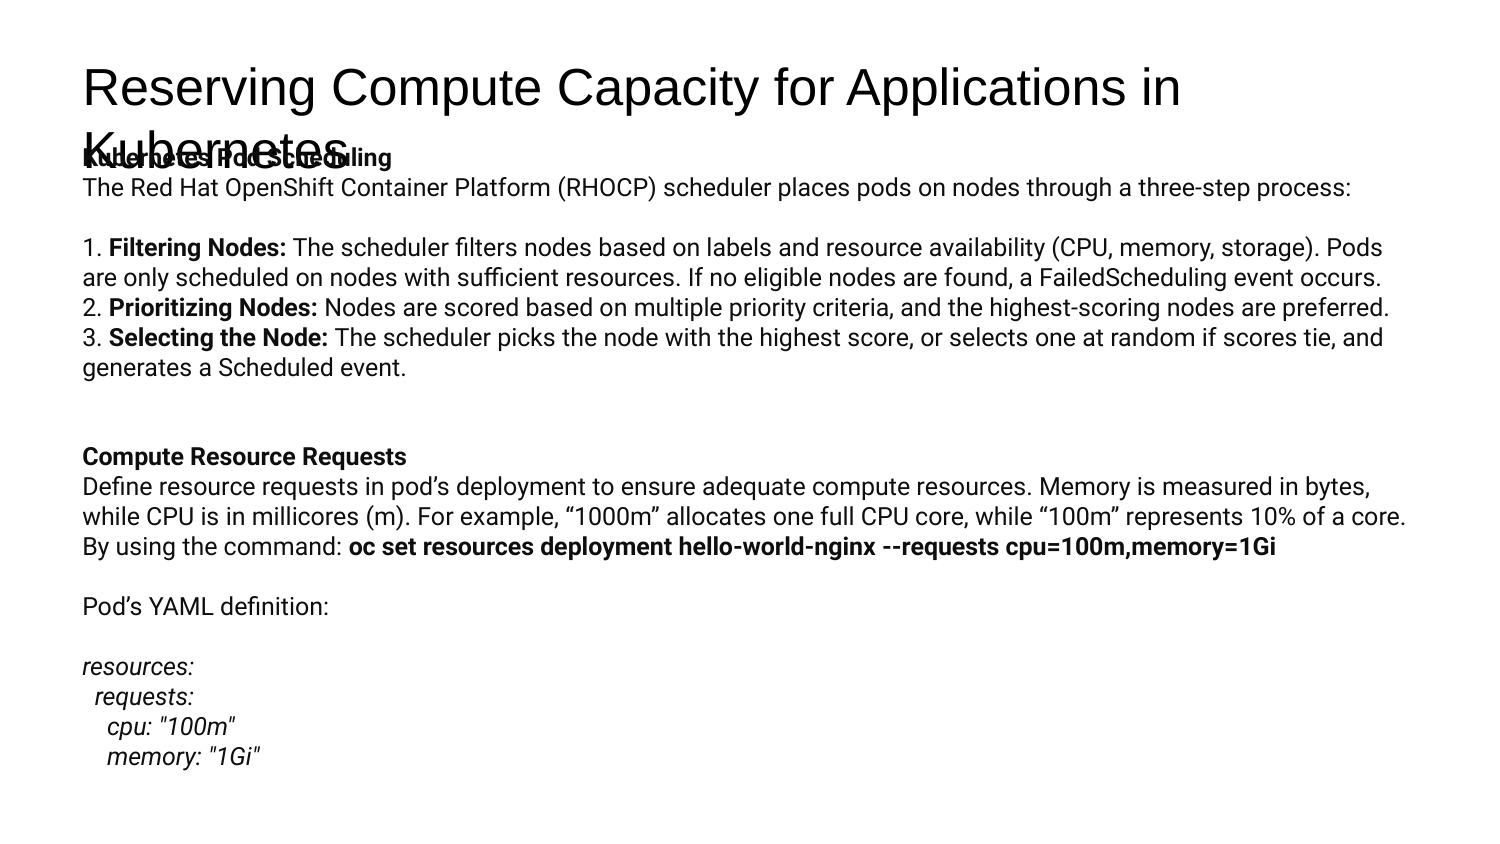

# Reserving Compute Capacity for Applications in Kubernetes
Kubernetes Pod Scheduling
The Red Hat OpenShift Container Platform (RHOCP) scheduler places pods on nodes through a three-step process:

1. Filtering Nodes: The scheduler filters nodes based on labels and resource availability (CPU, memory, storage). Pods are only scheduled on nodes with sufficient resources. If no eligible nodes are found, a FailedScheduling event occurs.
2. Prioritizing Nodes: Nodes are scored based on multiple priority criteria, and the highest-scoring nodes are preferred.
3. Selecting the Node: The scheduler picks the node with the highest score, or selects one at random if scores tie, and generates a Scheduled event.

Compute Resource Requests
Define resource requests in pod’s deployment to ensure adequate compute resources. Memory is measured in bytes, while CPU is in millicores (m). For example, “1000m” allocates one full CPU core, while “100m” represents 10% of a core.
By using the command: oc set resources deployment hello-world-nginx --requests cpu=100m,memory=1Gi
Pod’s YAML definition:

resources:
  requests:
    cpu: "100m"
    memory: "1Gi"